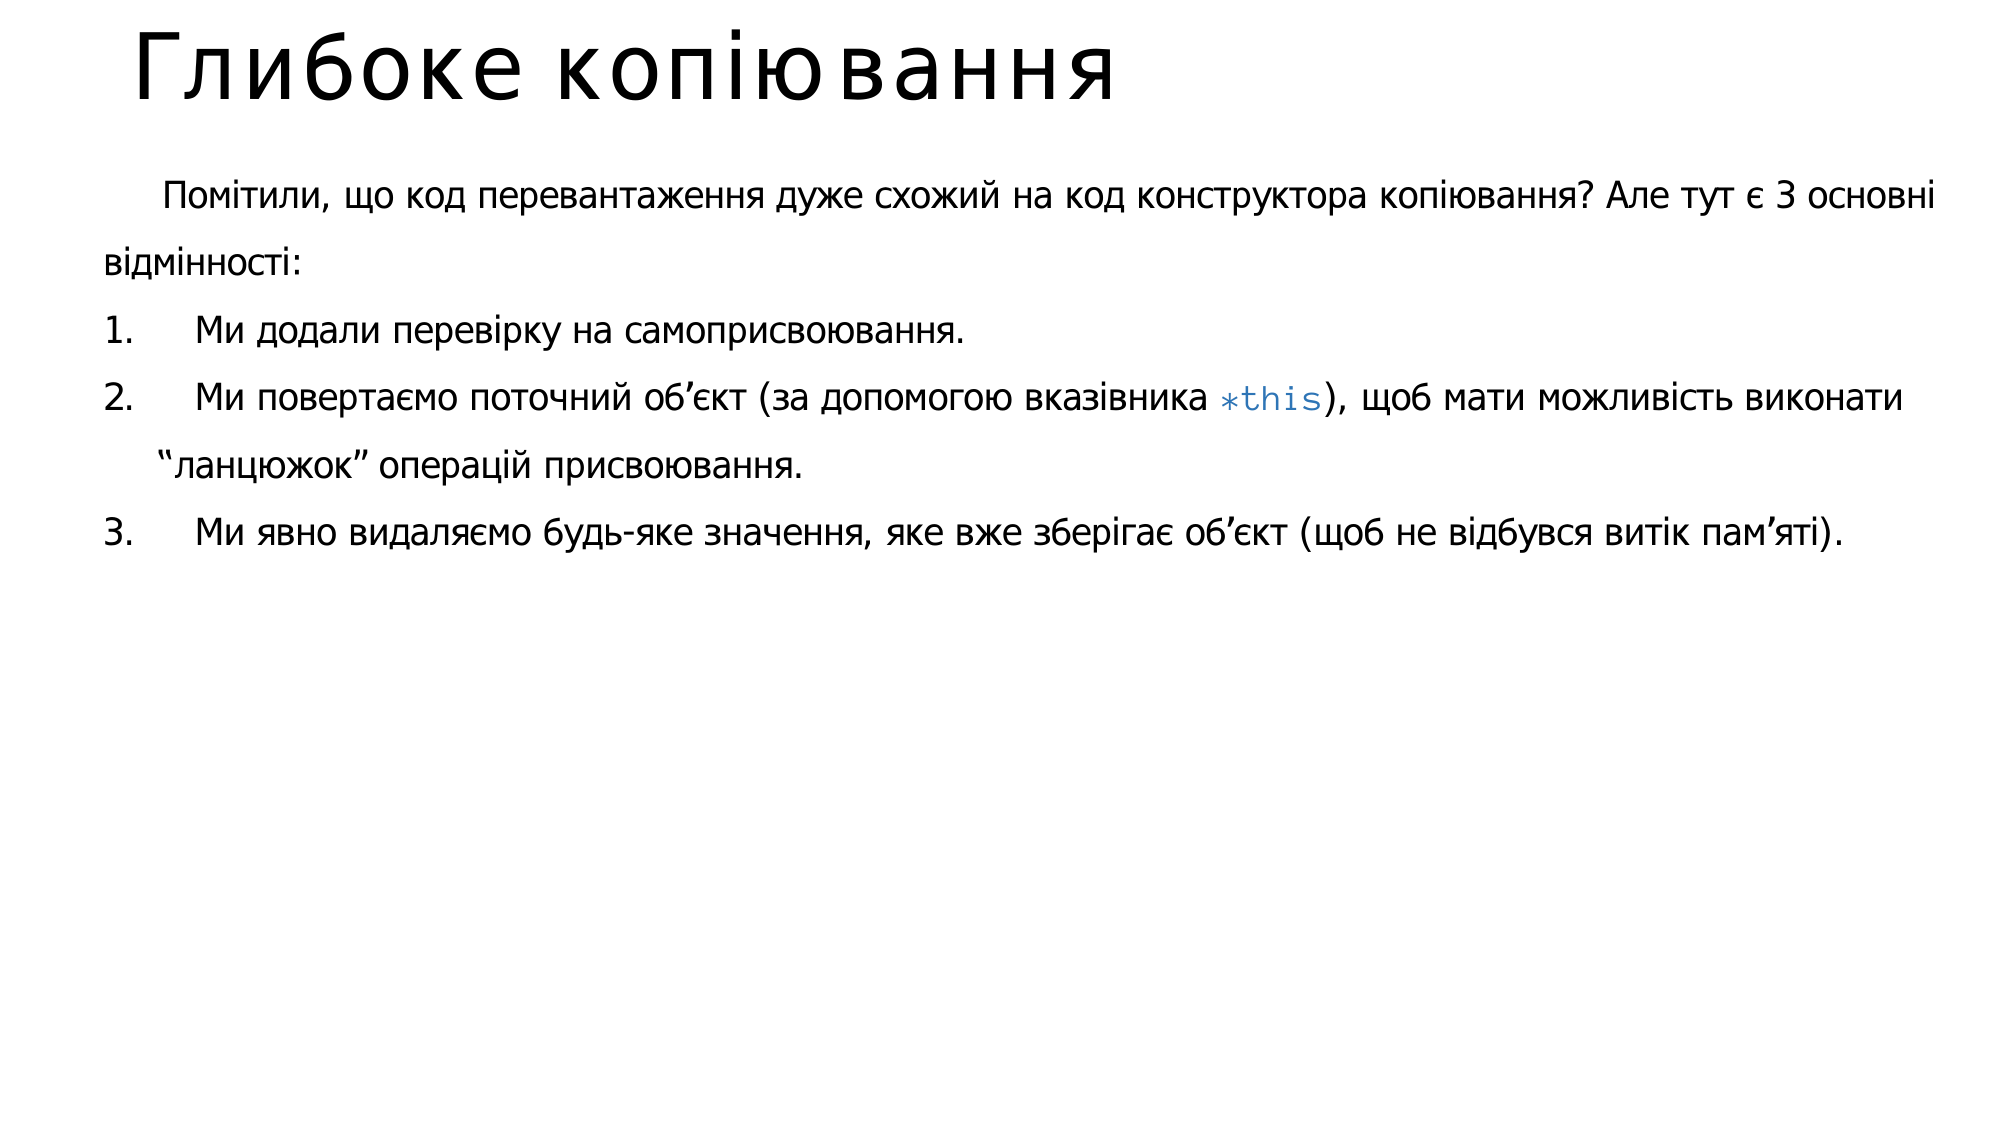

# Глибоке копіювання
Помітили, що код перевантаження дуже схожий на код конструктора копіювання? Але тут є 3 основні відмінності:
   Ми додали перевірку на самоприсвоювання.
   Ми повертаємо поточний об’єкт (за допомогою вказівника *this), щоб мати можливість виконати “ланцюжок” операцій присвоювання.
   Ми явно видаляємо будь-яке значення, яке вже зберігає об’єкт (щоб не відбувся витік пам’яті).